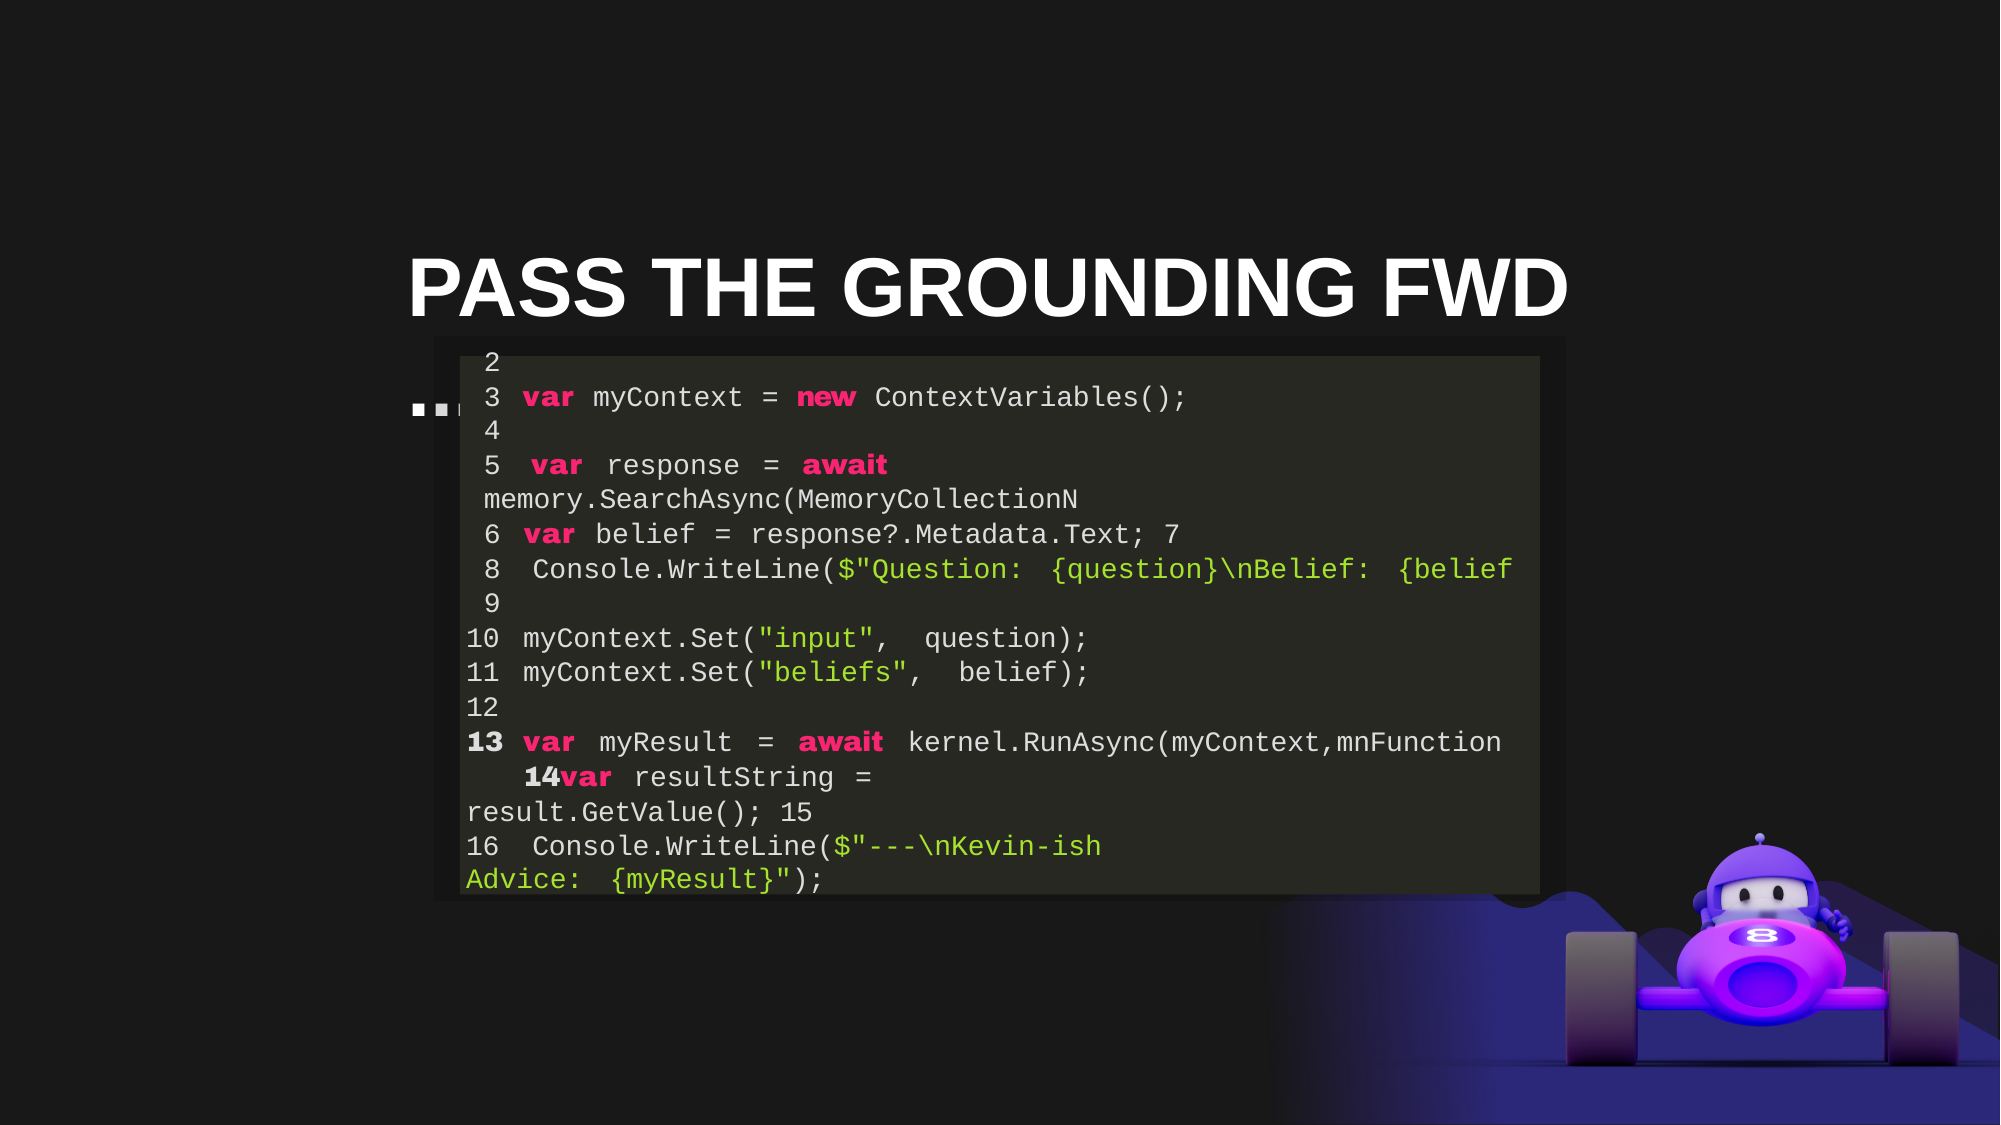

# PASS THE GROUNDING FWD ...

2
3 var myContext = new ContextVariables(); 4
5  var  response = await  memory.SearchAsync(MemoryCollectionN
6 var belief = response?.Metadata.Text; 7
8  Console.WriteLine($"Question: {question}\nBelief: {belief 9
myContext.Set("input",  question);
myContext.Set("beliefs",  belief);
12
var  myResult = await  kernel.RunAsync(myContext,mnFunction
var  resultString = result.GetValue(); 15
16  Console.WriteLine($"---\nKevin-ish Advice: {myResult}");